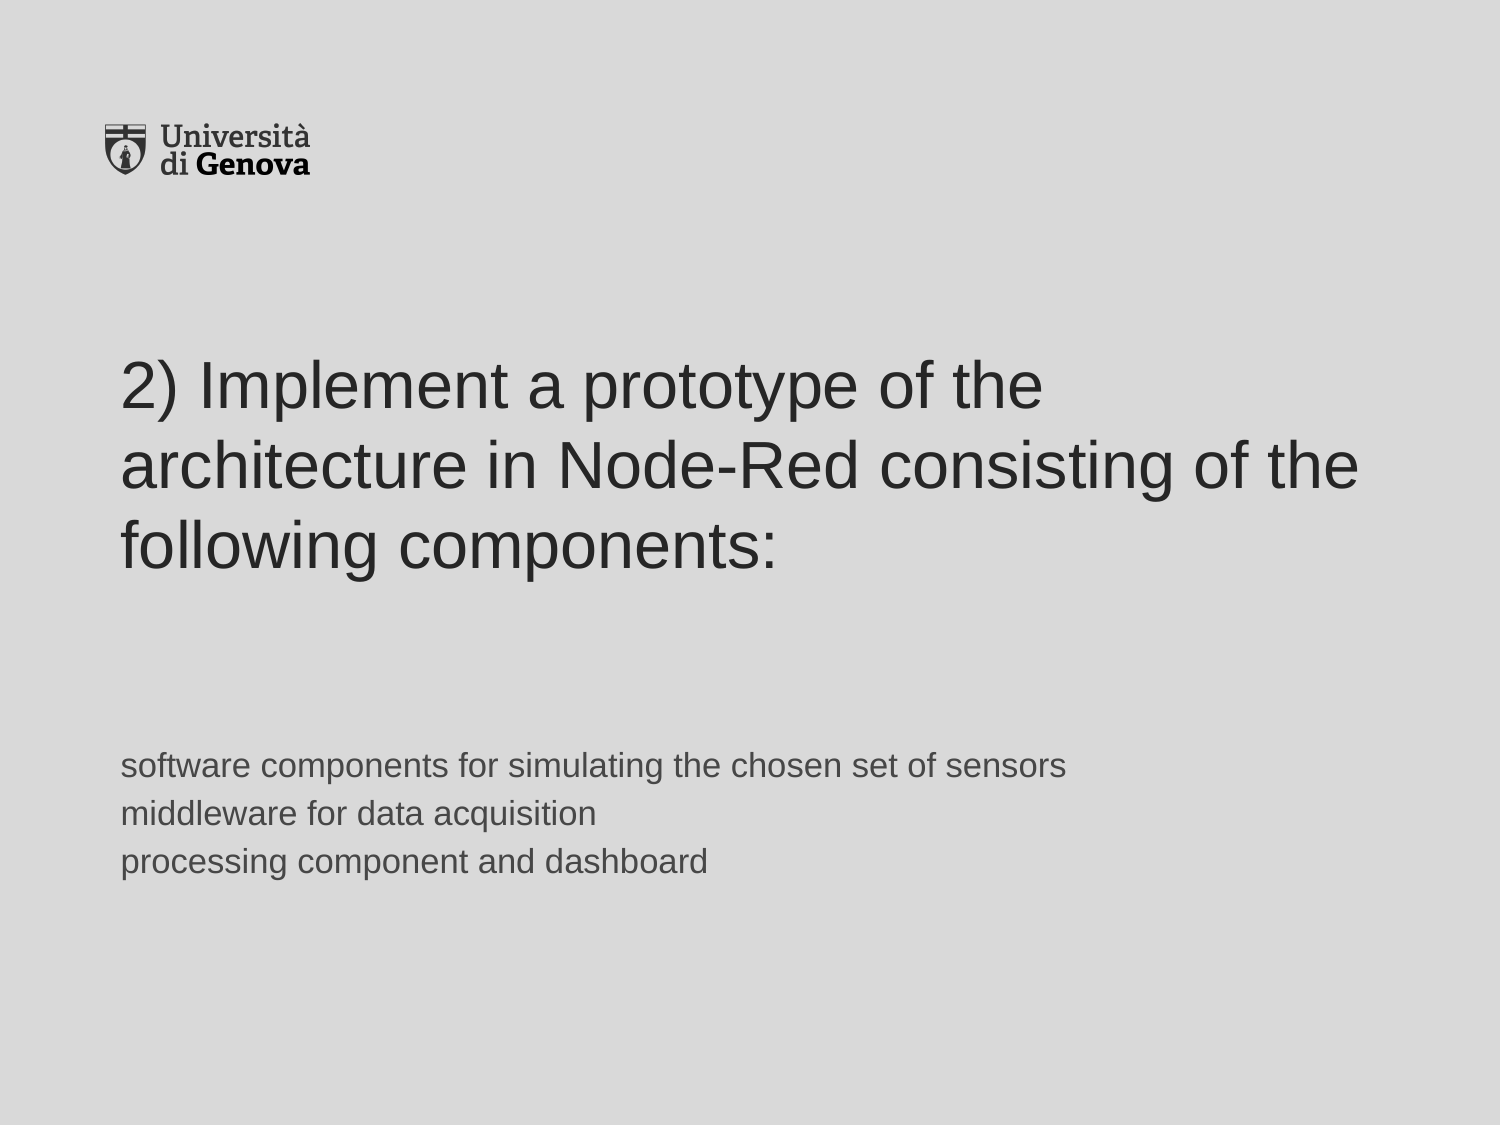

# 2) Implement a prototype of the architecture in Node-Red consisting of the following components:
software components for simulating the chosen set of sensors
middleware for data acquisition
processing component and dashboard